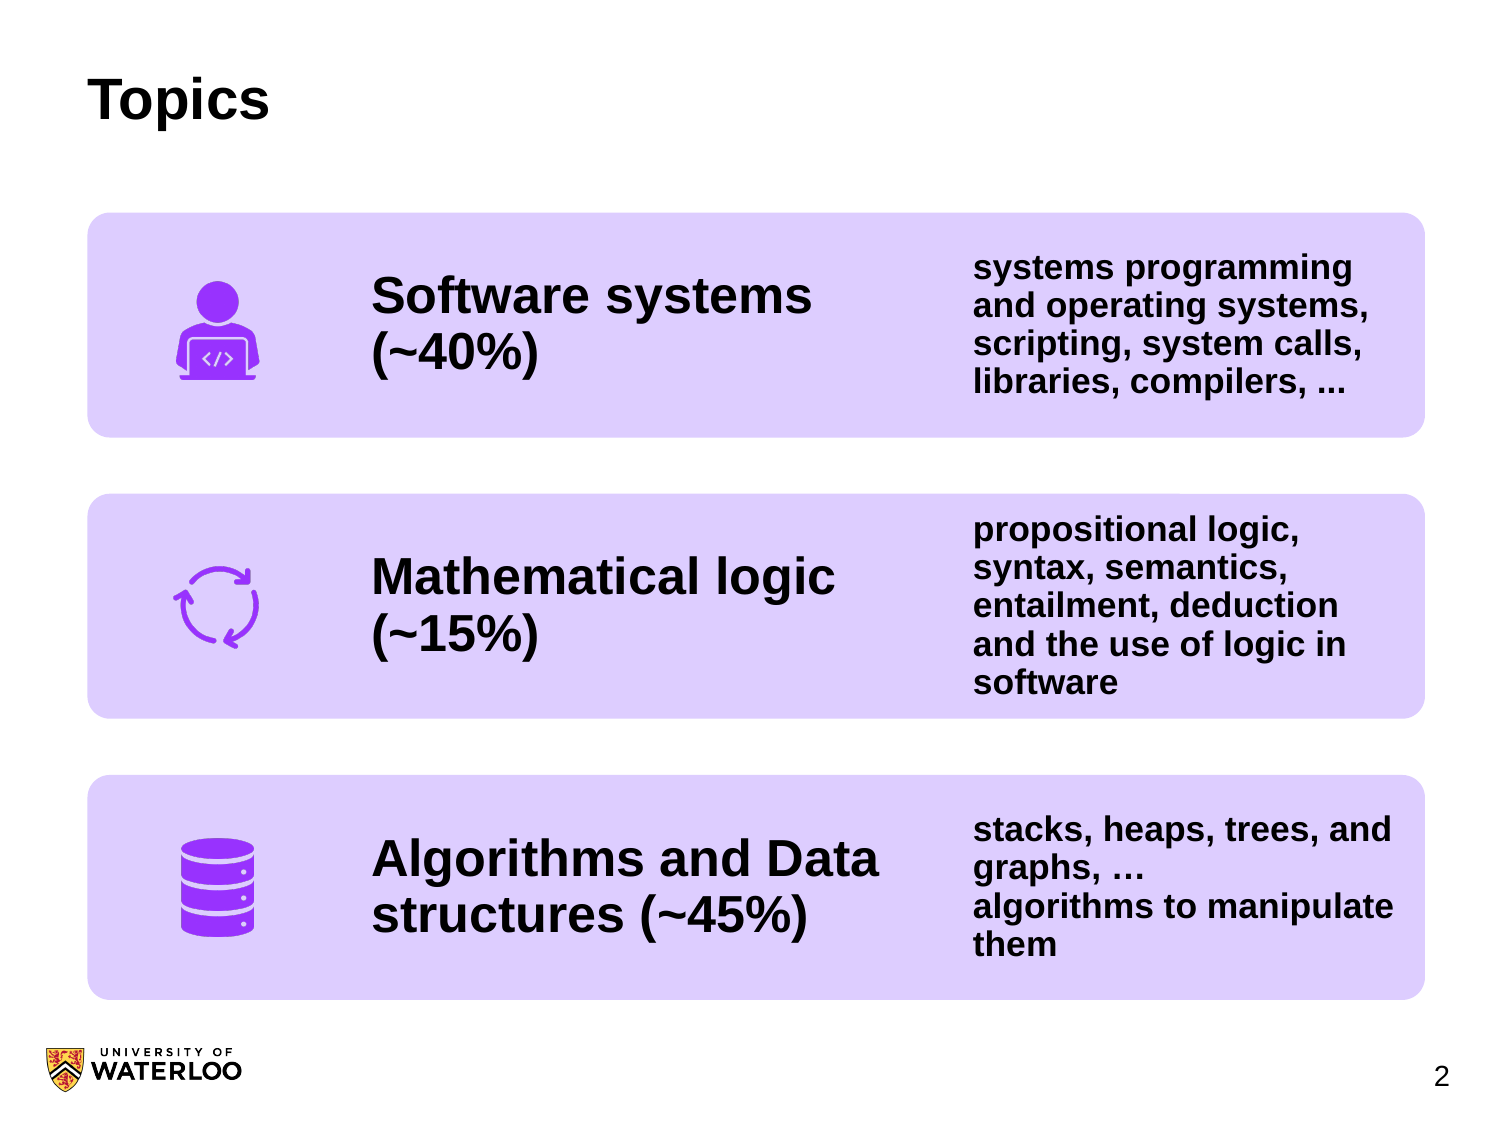

# Topics
Software systems (~40%)
systems programming and operating systems, scripting, system calls, libraries, compilers, ...
Mathematical logic (~15%)
propositional logic, syntax, semantics, entailment, deduction and the use of logic in software
Algorithms and Data structures (~45%)
stacks, heaps, trees, and graphs, …
algorithms to manipulate them